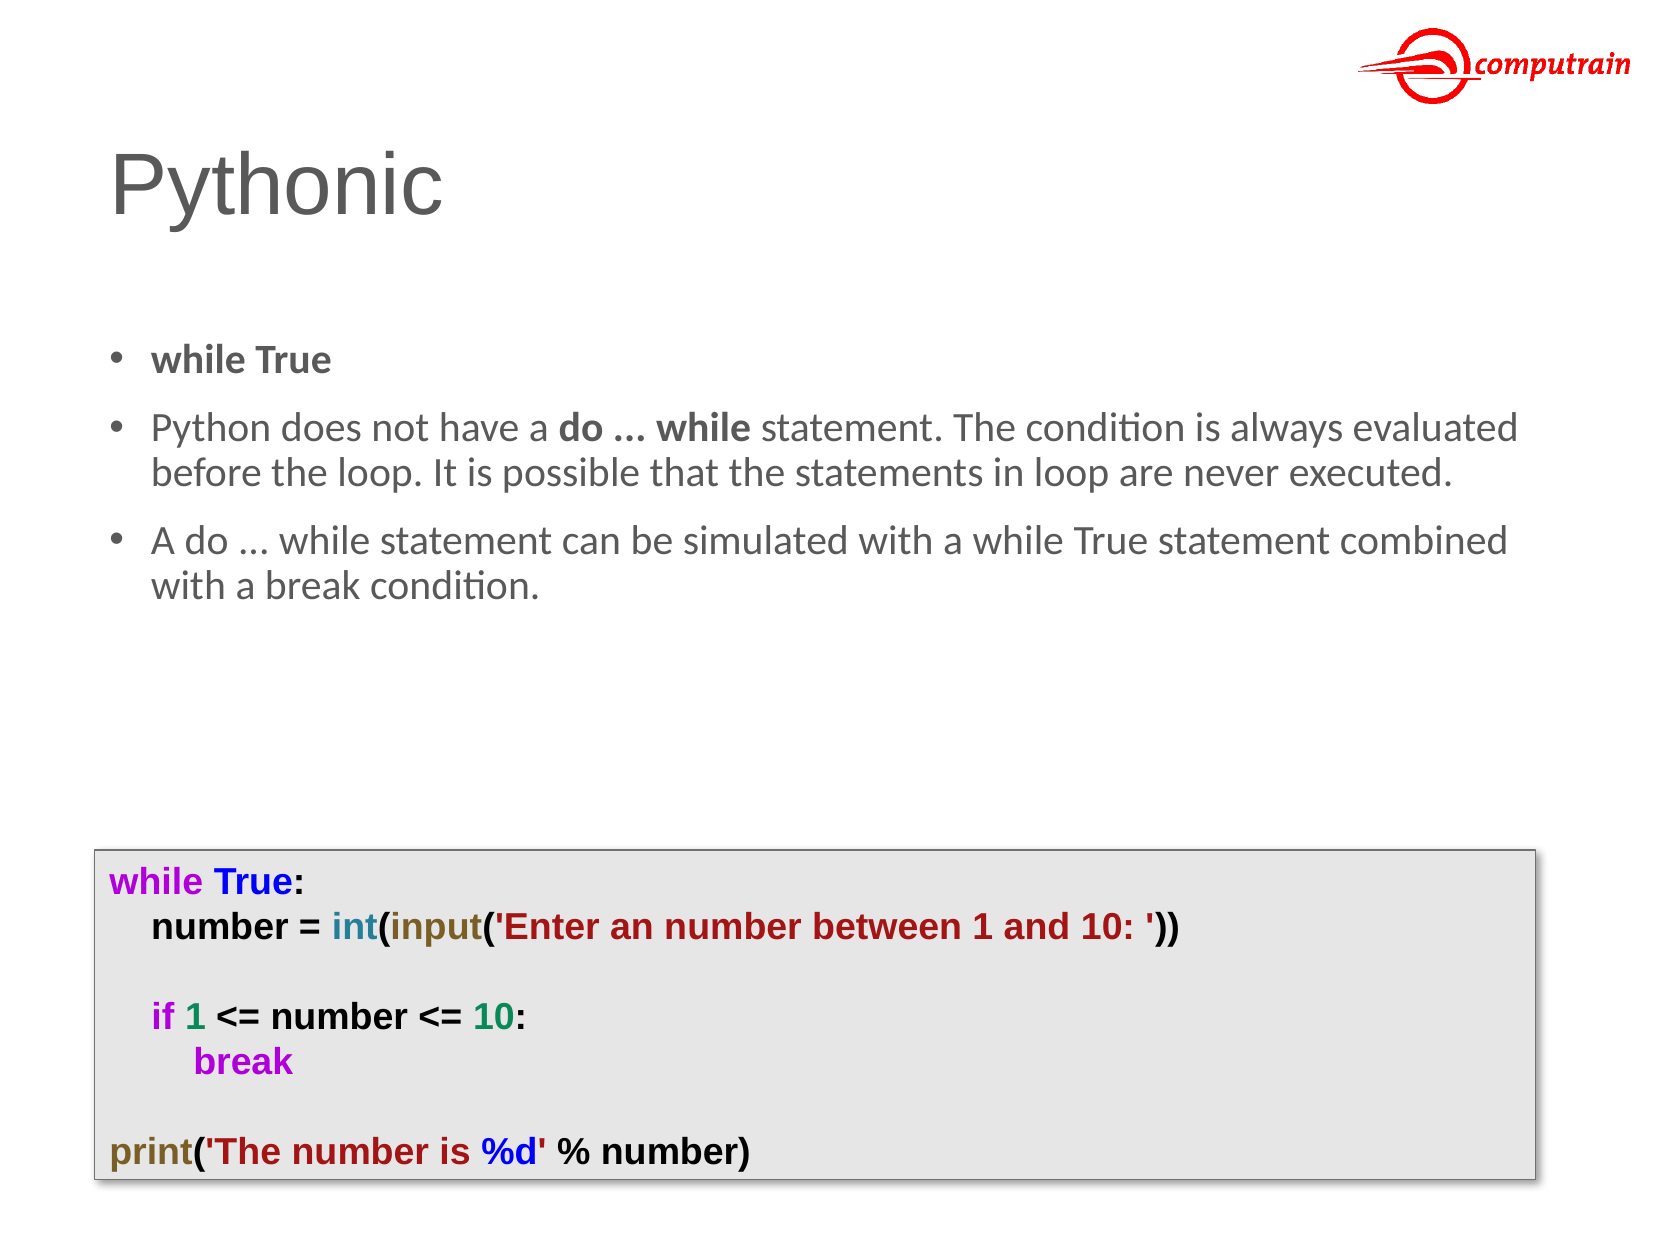

# Pythonic
while True
Python does not have a do ... while statement. The condition is always evaluated before the loop. It is possible that the statements in loop are never executed.
A do ... while statement can be simulated with a while True statement combined with a break condition.
while True:
    number = int(input('Enter an number between 1 and 10: '))
    if 1 <= number <= 10:
        break
print('The number is %d' % number)